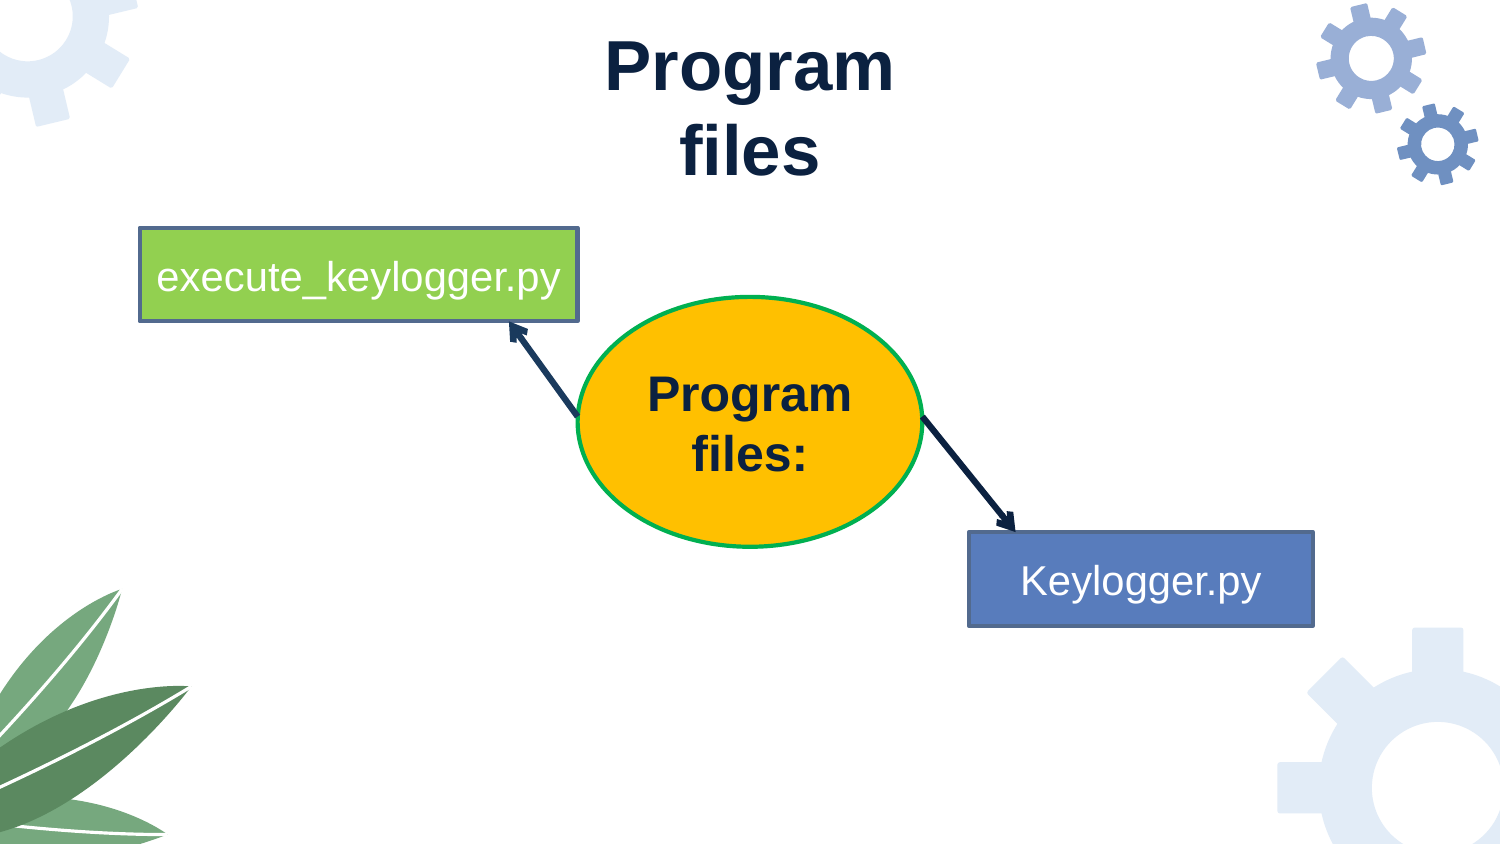

# Program files
execute_keylogger.py
Program files:
Keylogger.py